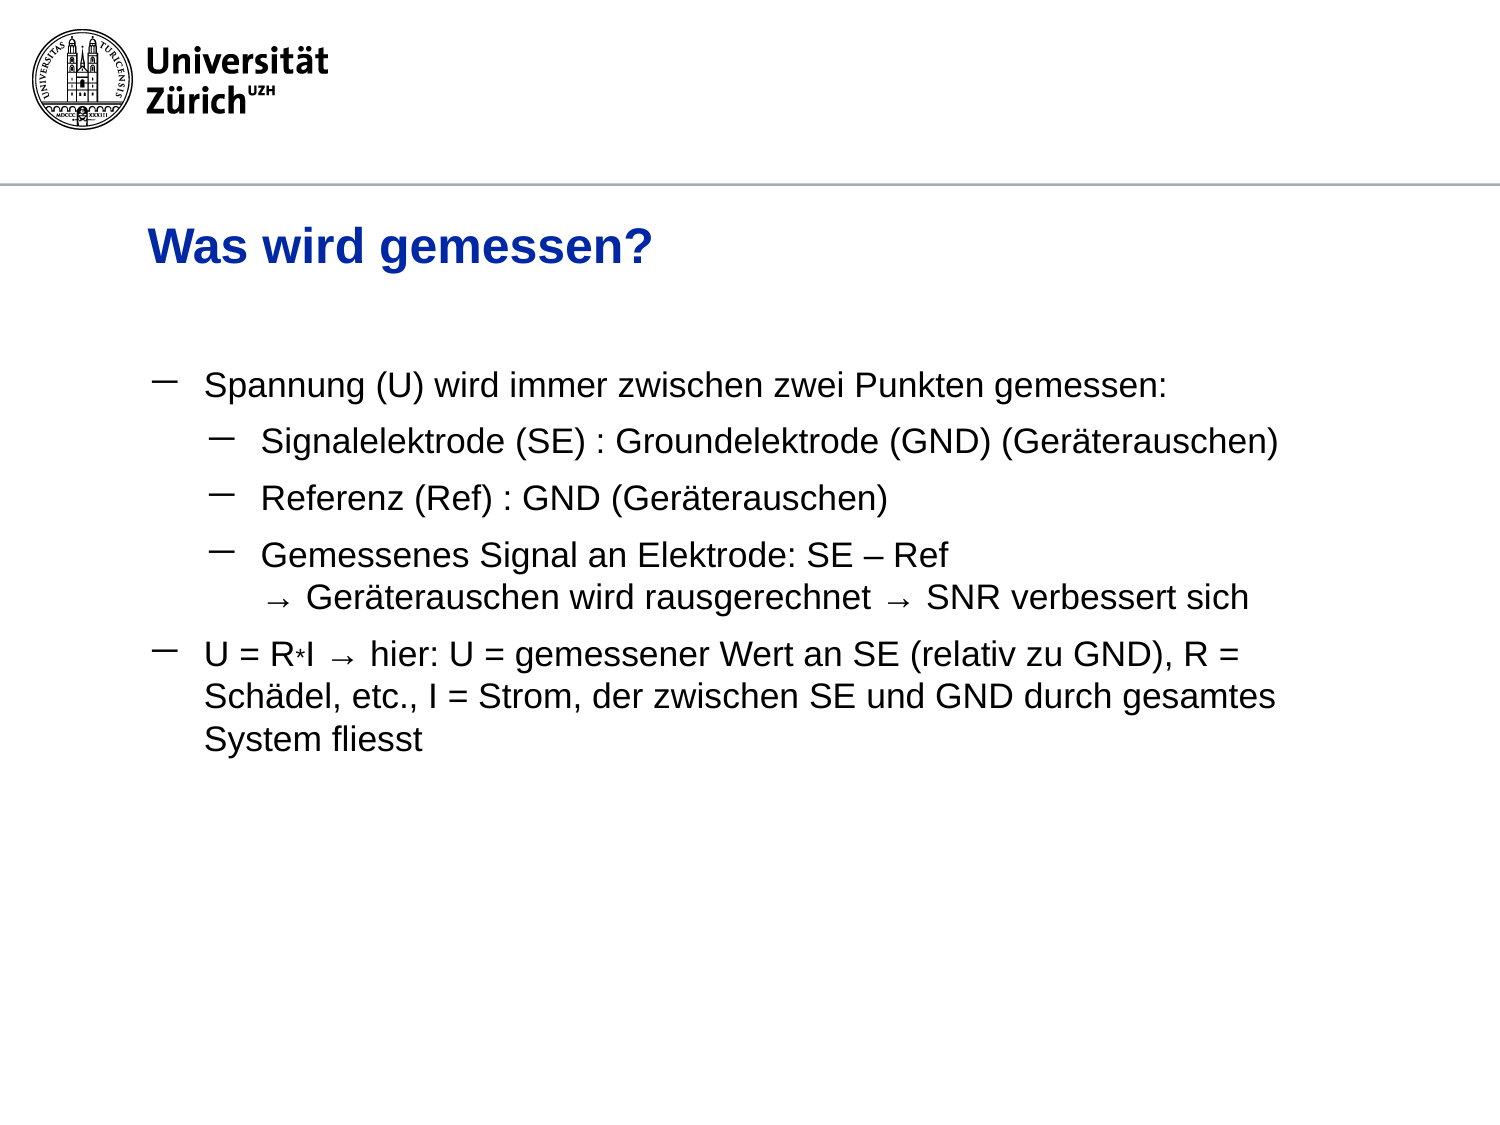

# Was wird gemessen?
Spannung (U) wird immer zwischen zwei Punkten gemessen:
Signalelektrode (SE) : Groundelektrode (GND) (Geräterauschen)
Referenz (Ref) : GND (Geräterauschen)
Gemessenes Signal an Elektrode: SE – Ref
→ Geräterauschen wird rausgerechnet → SNR verbessert sich
U = R*I → hier: U = gemessener Wert an SE (relativ zu GND), R = Schädel, etc., I = Strom, der zwischen SE und GND durch gesamtes System fliesst